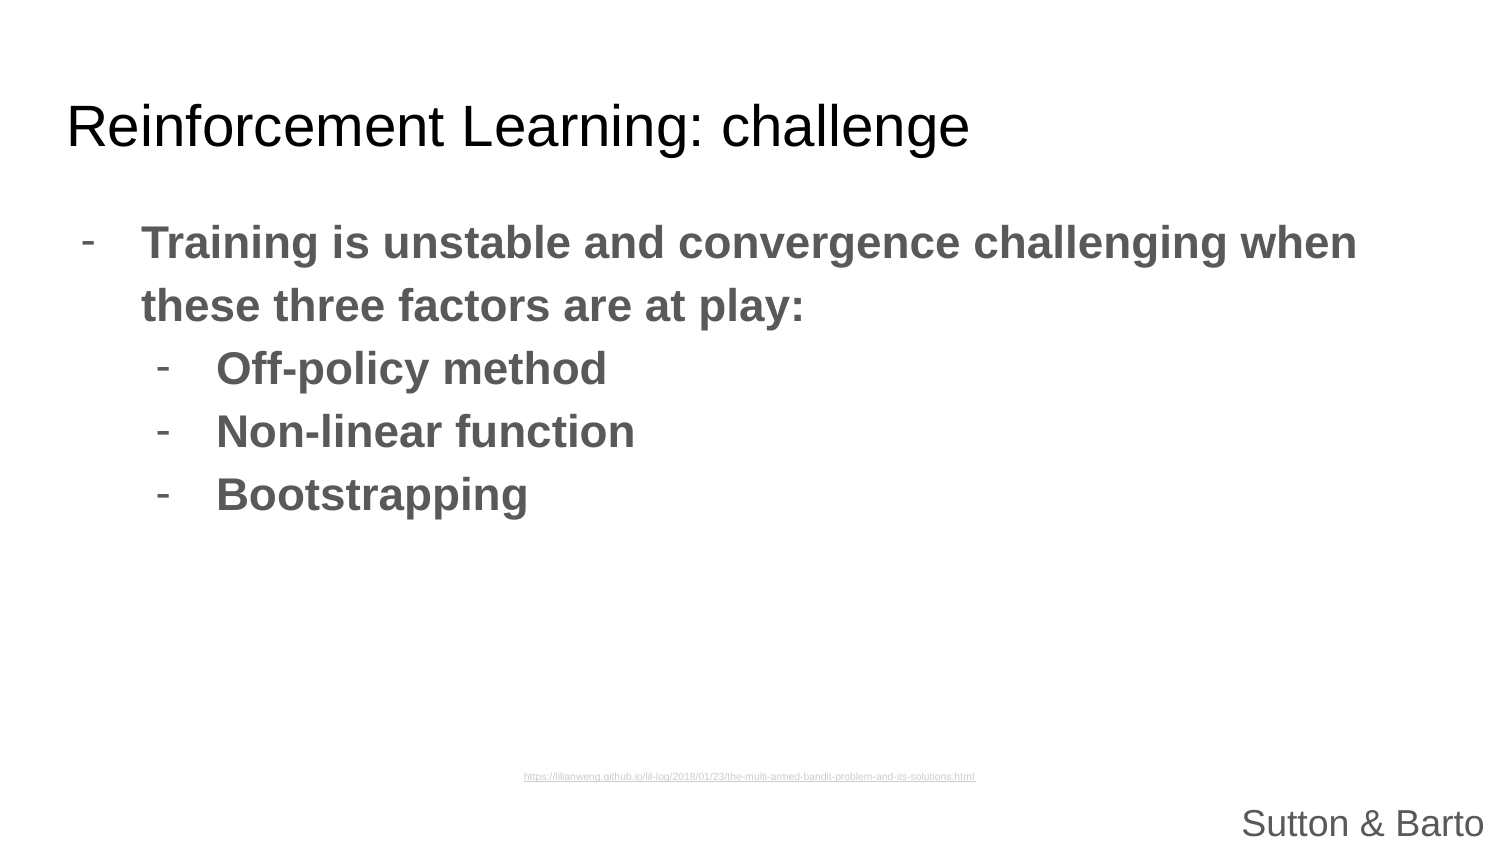

# Reinforcement Learning: challenge

Training is unstable and convergence challenging when these three factors are at play:
Off-policy method
Non-linear function
Bootstrapping

https://lilianweng.github.io/lil-log/2018/01/23/the-multi-armed-bandit-problem-and-its-solutions.html
Sutton & Barto